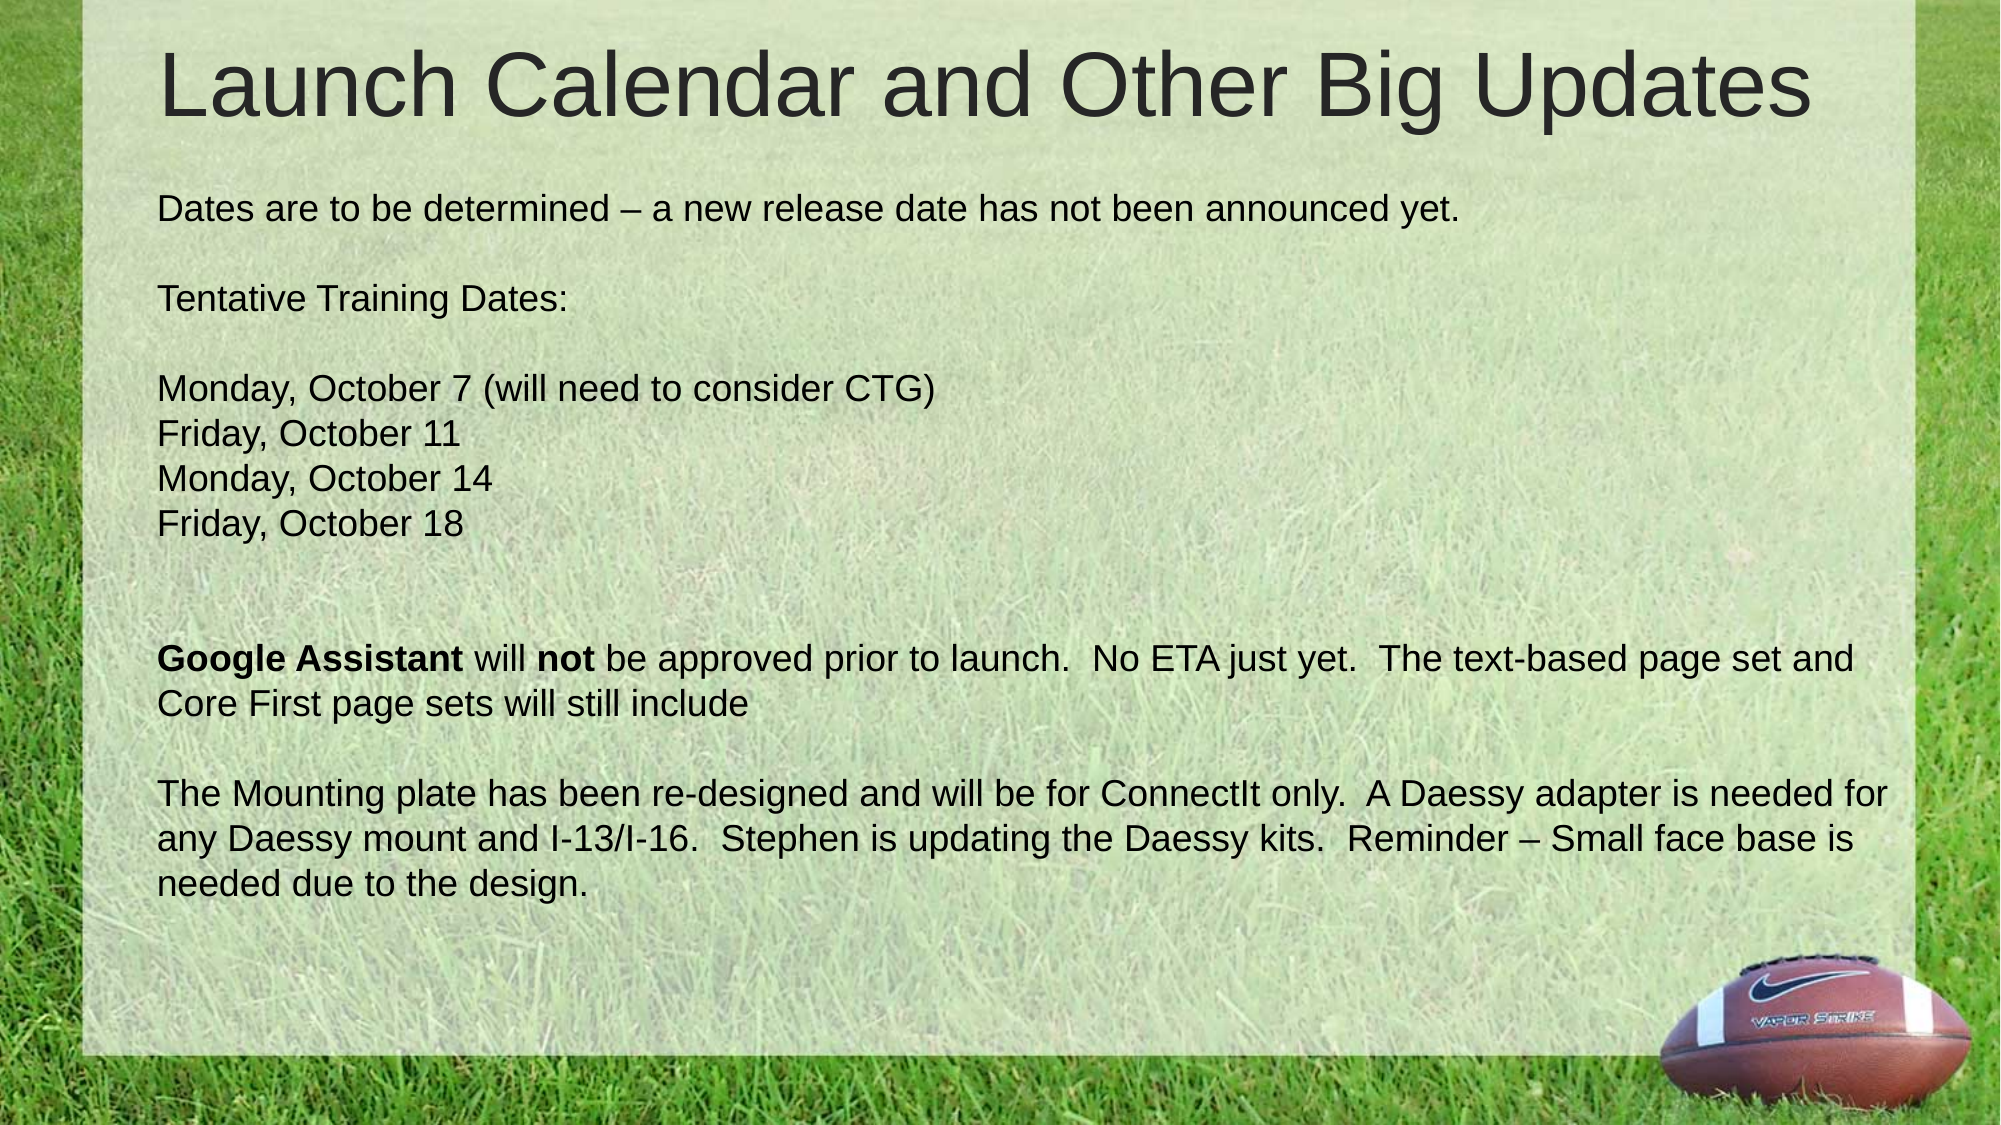

Launch Calendar and Other Big Updates
Dates are to be determined – a new release date has not been announced yet.

Tentative Training Dates:

Monday, October 7 (will need to consider CTG)
Friday, October 11
Monday, October 14
Friday, October 18

Google Assistant will not be approved prior to launch.  No ETA just yet.  The text-based page set and Core First page sets will still include

The Mounting plate has been re-designed and will be for ConnectIt only.  A Daessy adapter is needed for any Daessy mount and I-13/I-16.  Stephen is updating the Daessy kits.  Reminder – Small face base is needed due to the design.